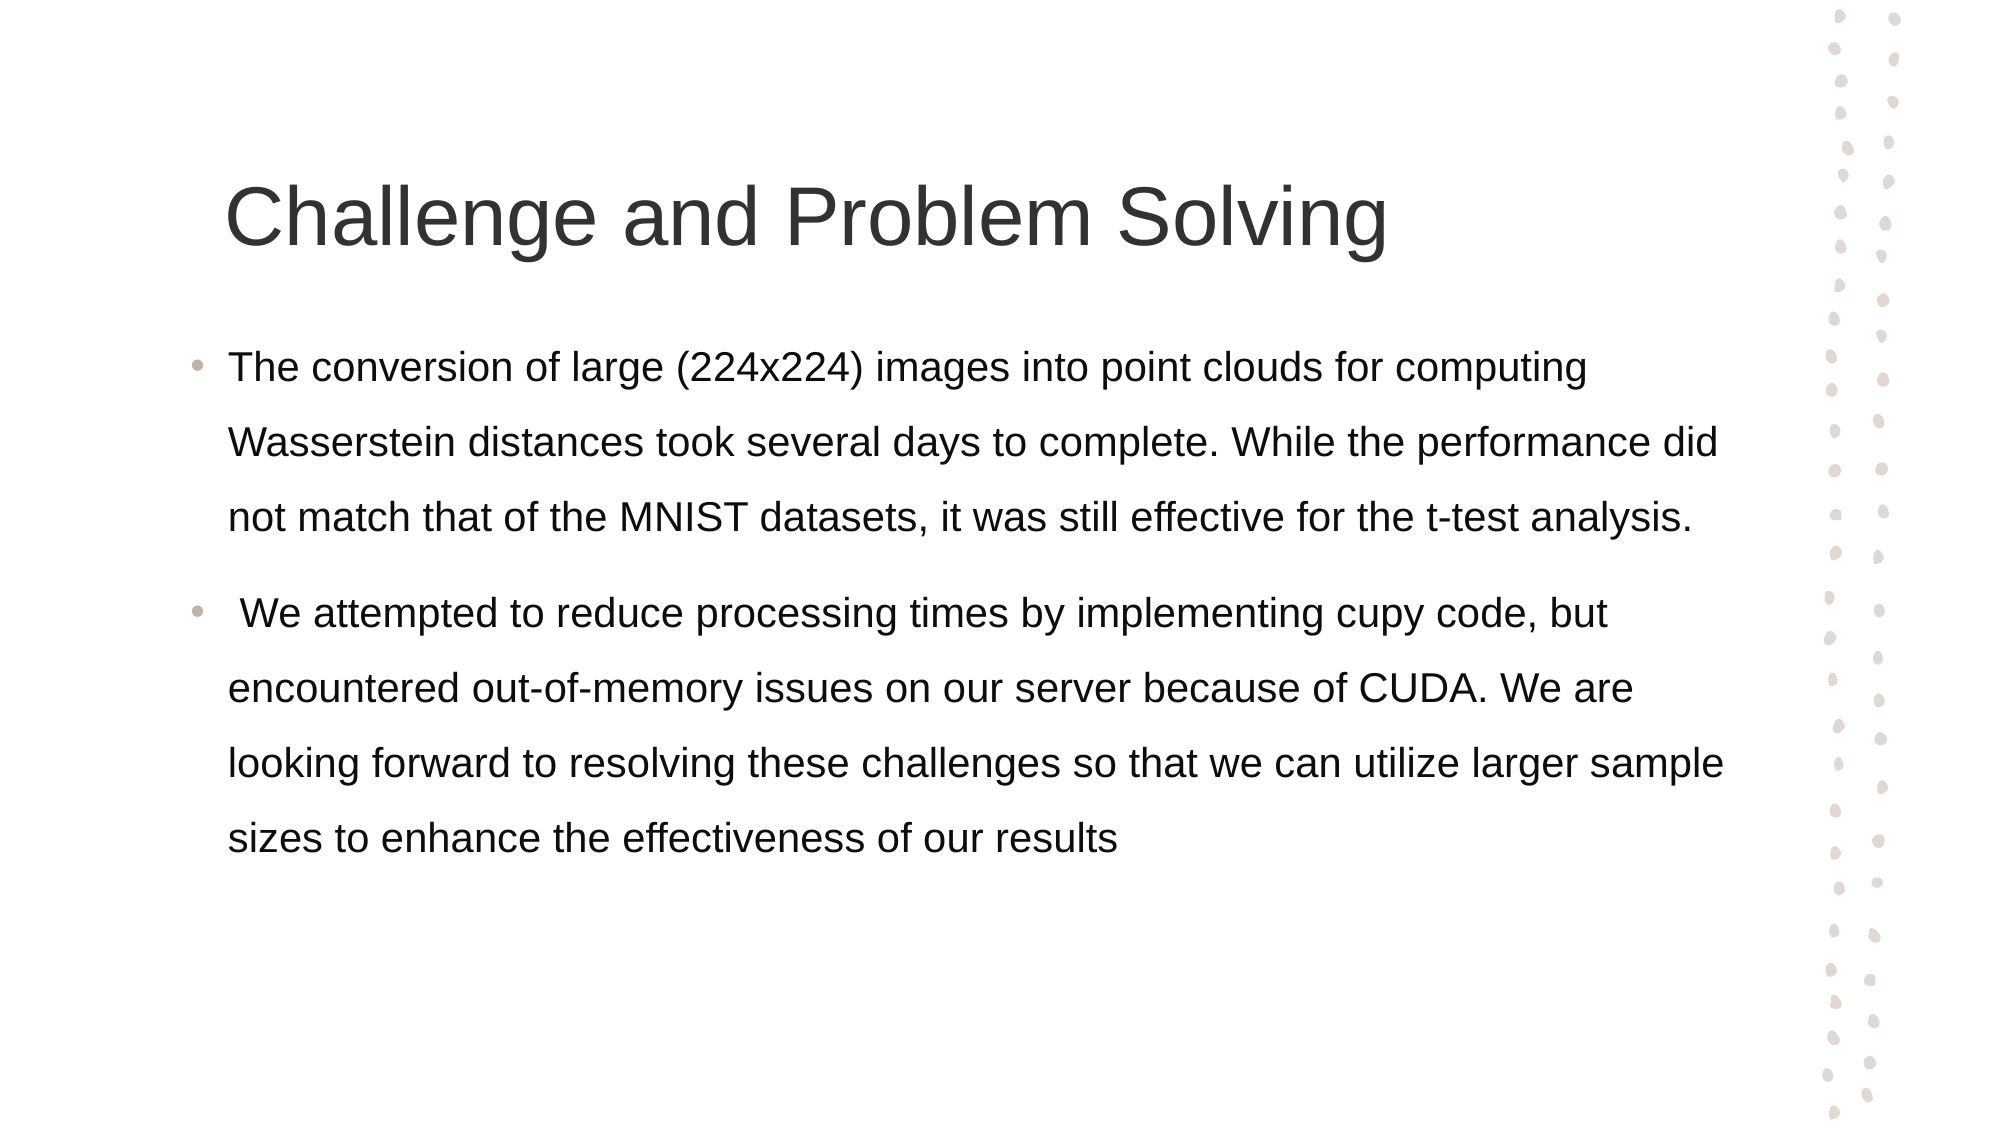

# Challenge and Problem Solving
The conversion of large (224x224) images into point clouds for computing Wasserstein distances took several days to complete. While the performance did not match that of the MNIST datasets, it was still effective for the t-test analysis.
 We attempted to reduce processing times by implementing cupy code, but encountered out-of-memory issues on our server because of CUDA. We are looking forward to resolving these challenges so that we can utilize larger sample sizes to enhance the effectiveness of our results